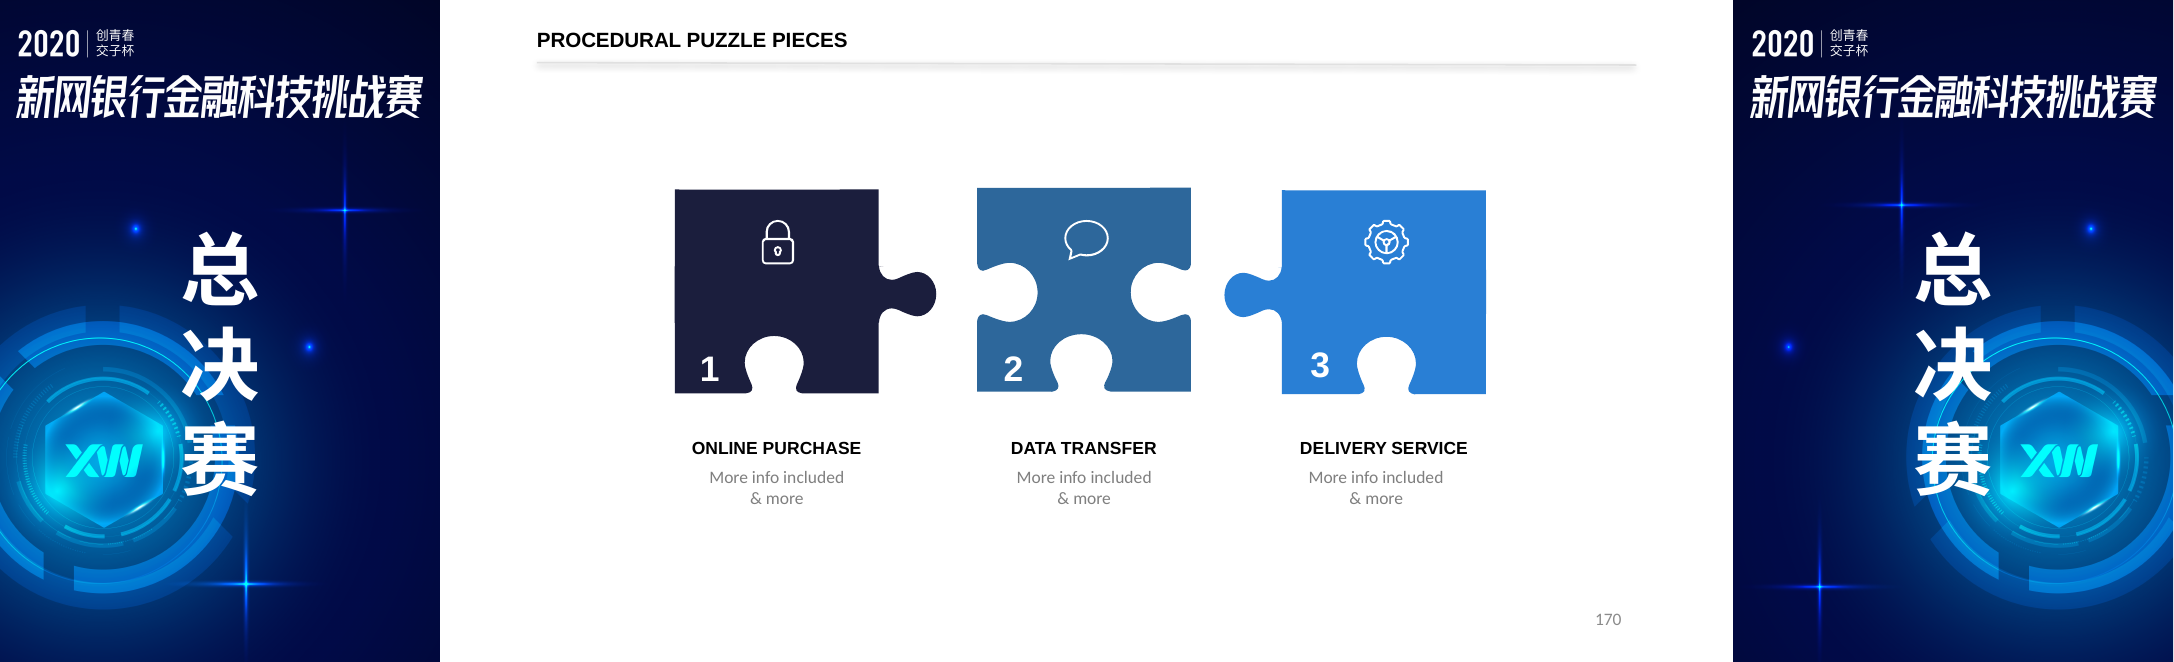

# PROCEDURAL PUZZLE PIECES

3
2
1
DATA TRANSFER
DELIVERY SERVICE
ONLINE PURCHASE
More info included
& more
More info included
& more
More info included
& more
170